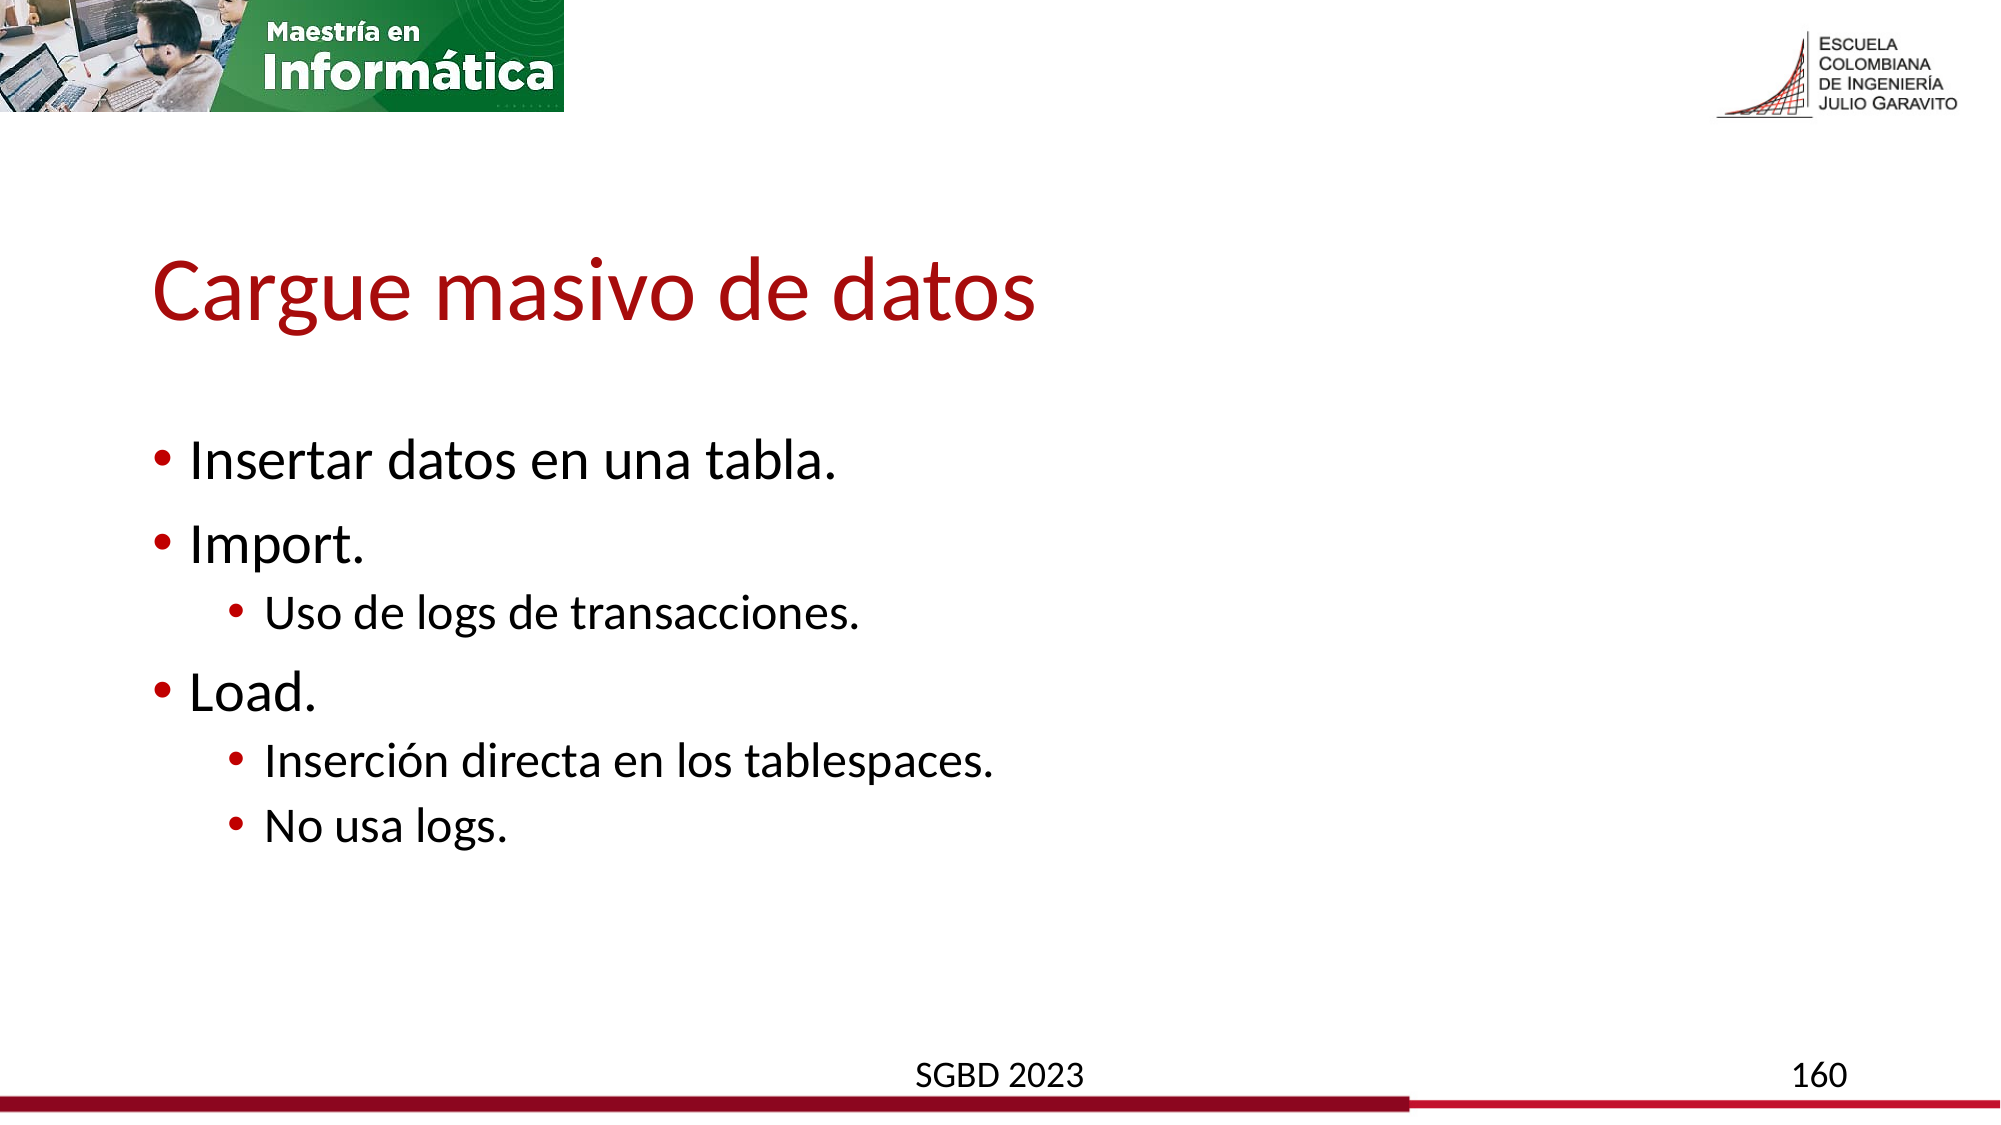

# Cargue masivo de datos
Insertar datos en una tabla.
Import.
Uso de logs de transacciones.
Load.
Inserción directa en los tablespaces.
No usa logs.
SGBD 2023
160